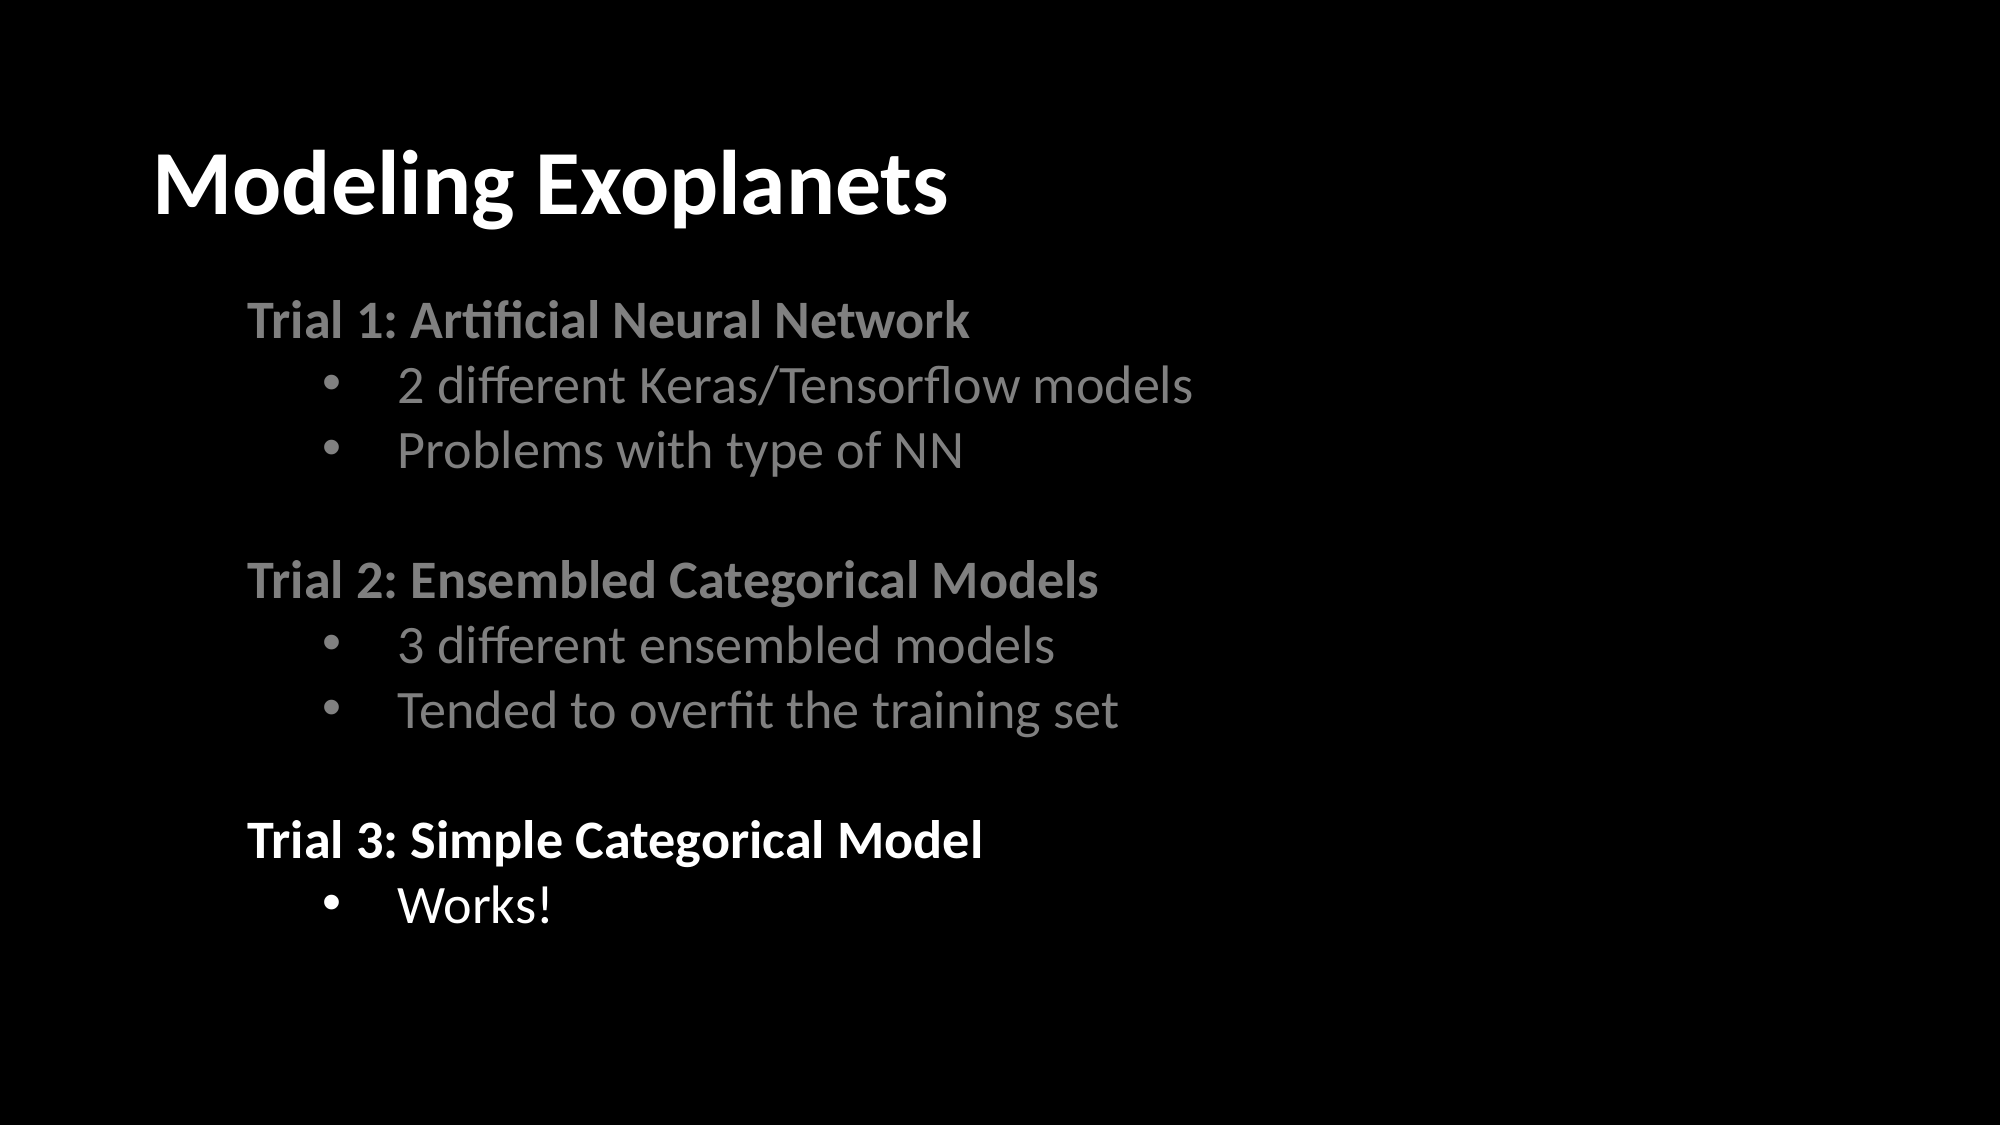

Modeling Exoplanets
Trial 1: Artificial Neural Network
2 different Keras/Tensorflow models
Problems with type of NN

Trial 2: Ensembled Categorical Models
3 different ensembled models
Tended to overfit the training set

Trial 3: Simple Categorical Model
Works!